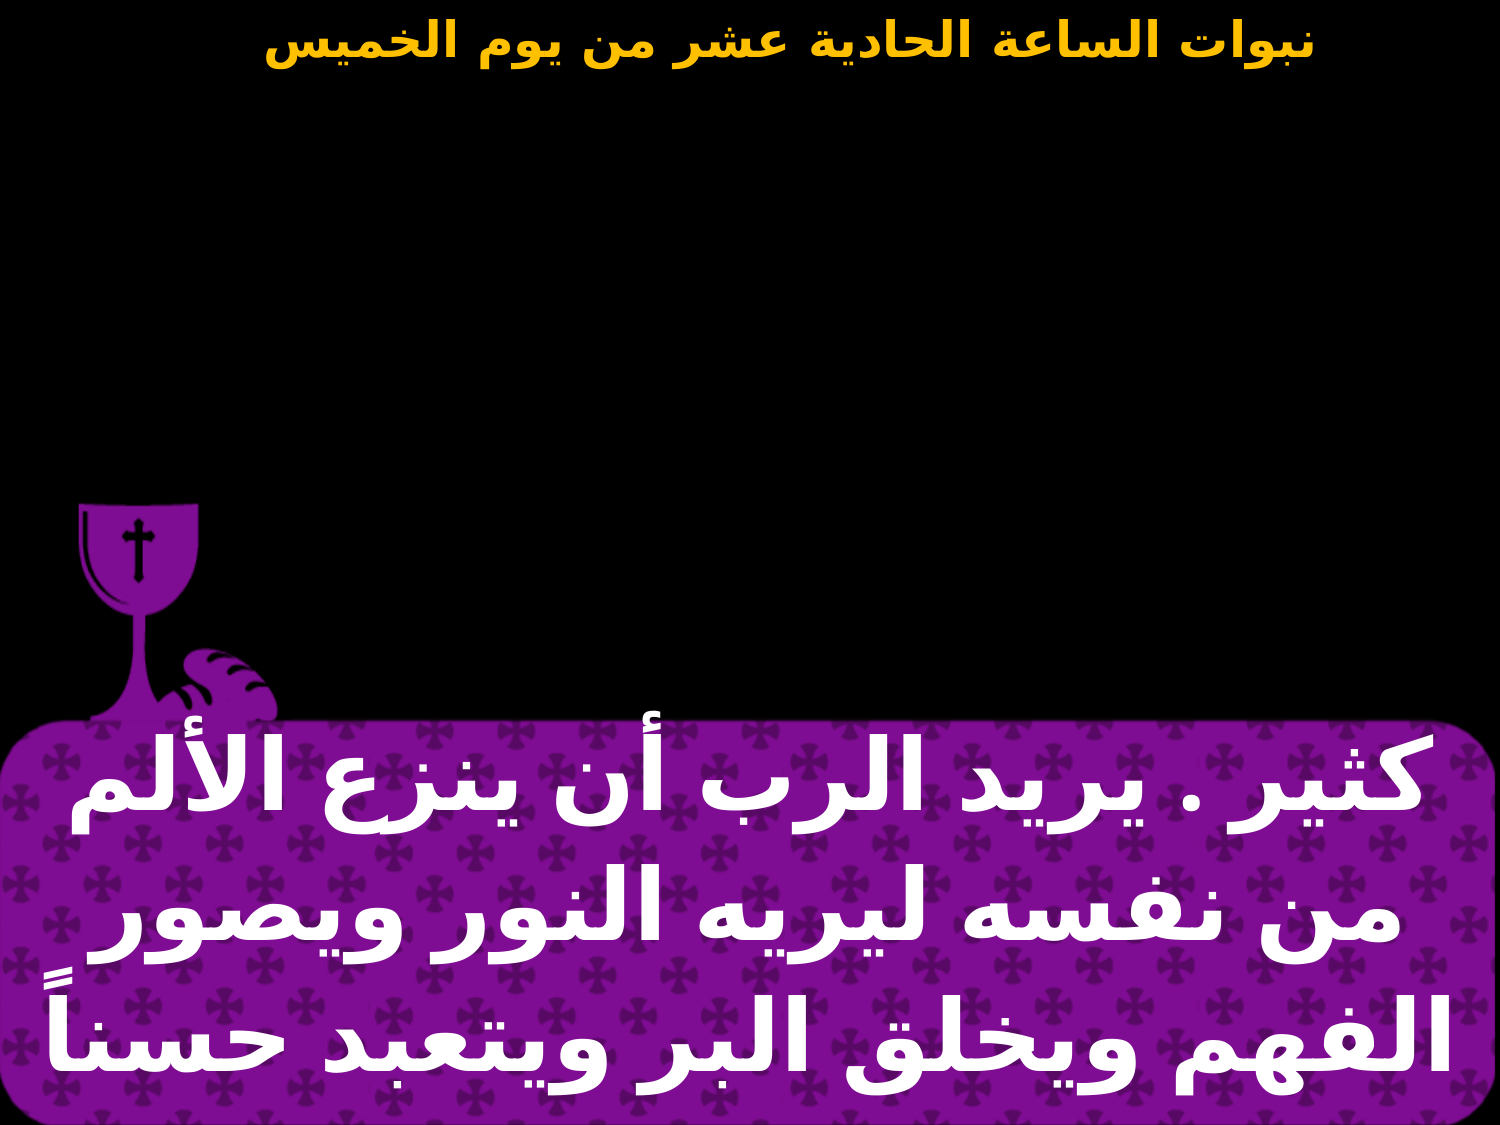

| كثير . يريد الرب أن ينزع الألم من نفسه ليريه النور ويصور الفهم ويخلق البر ويتعبد حسناً للجماعة |
| --- |